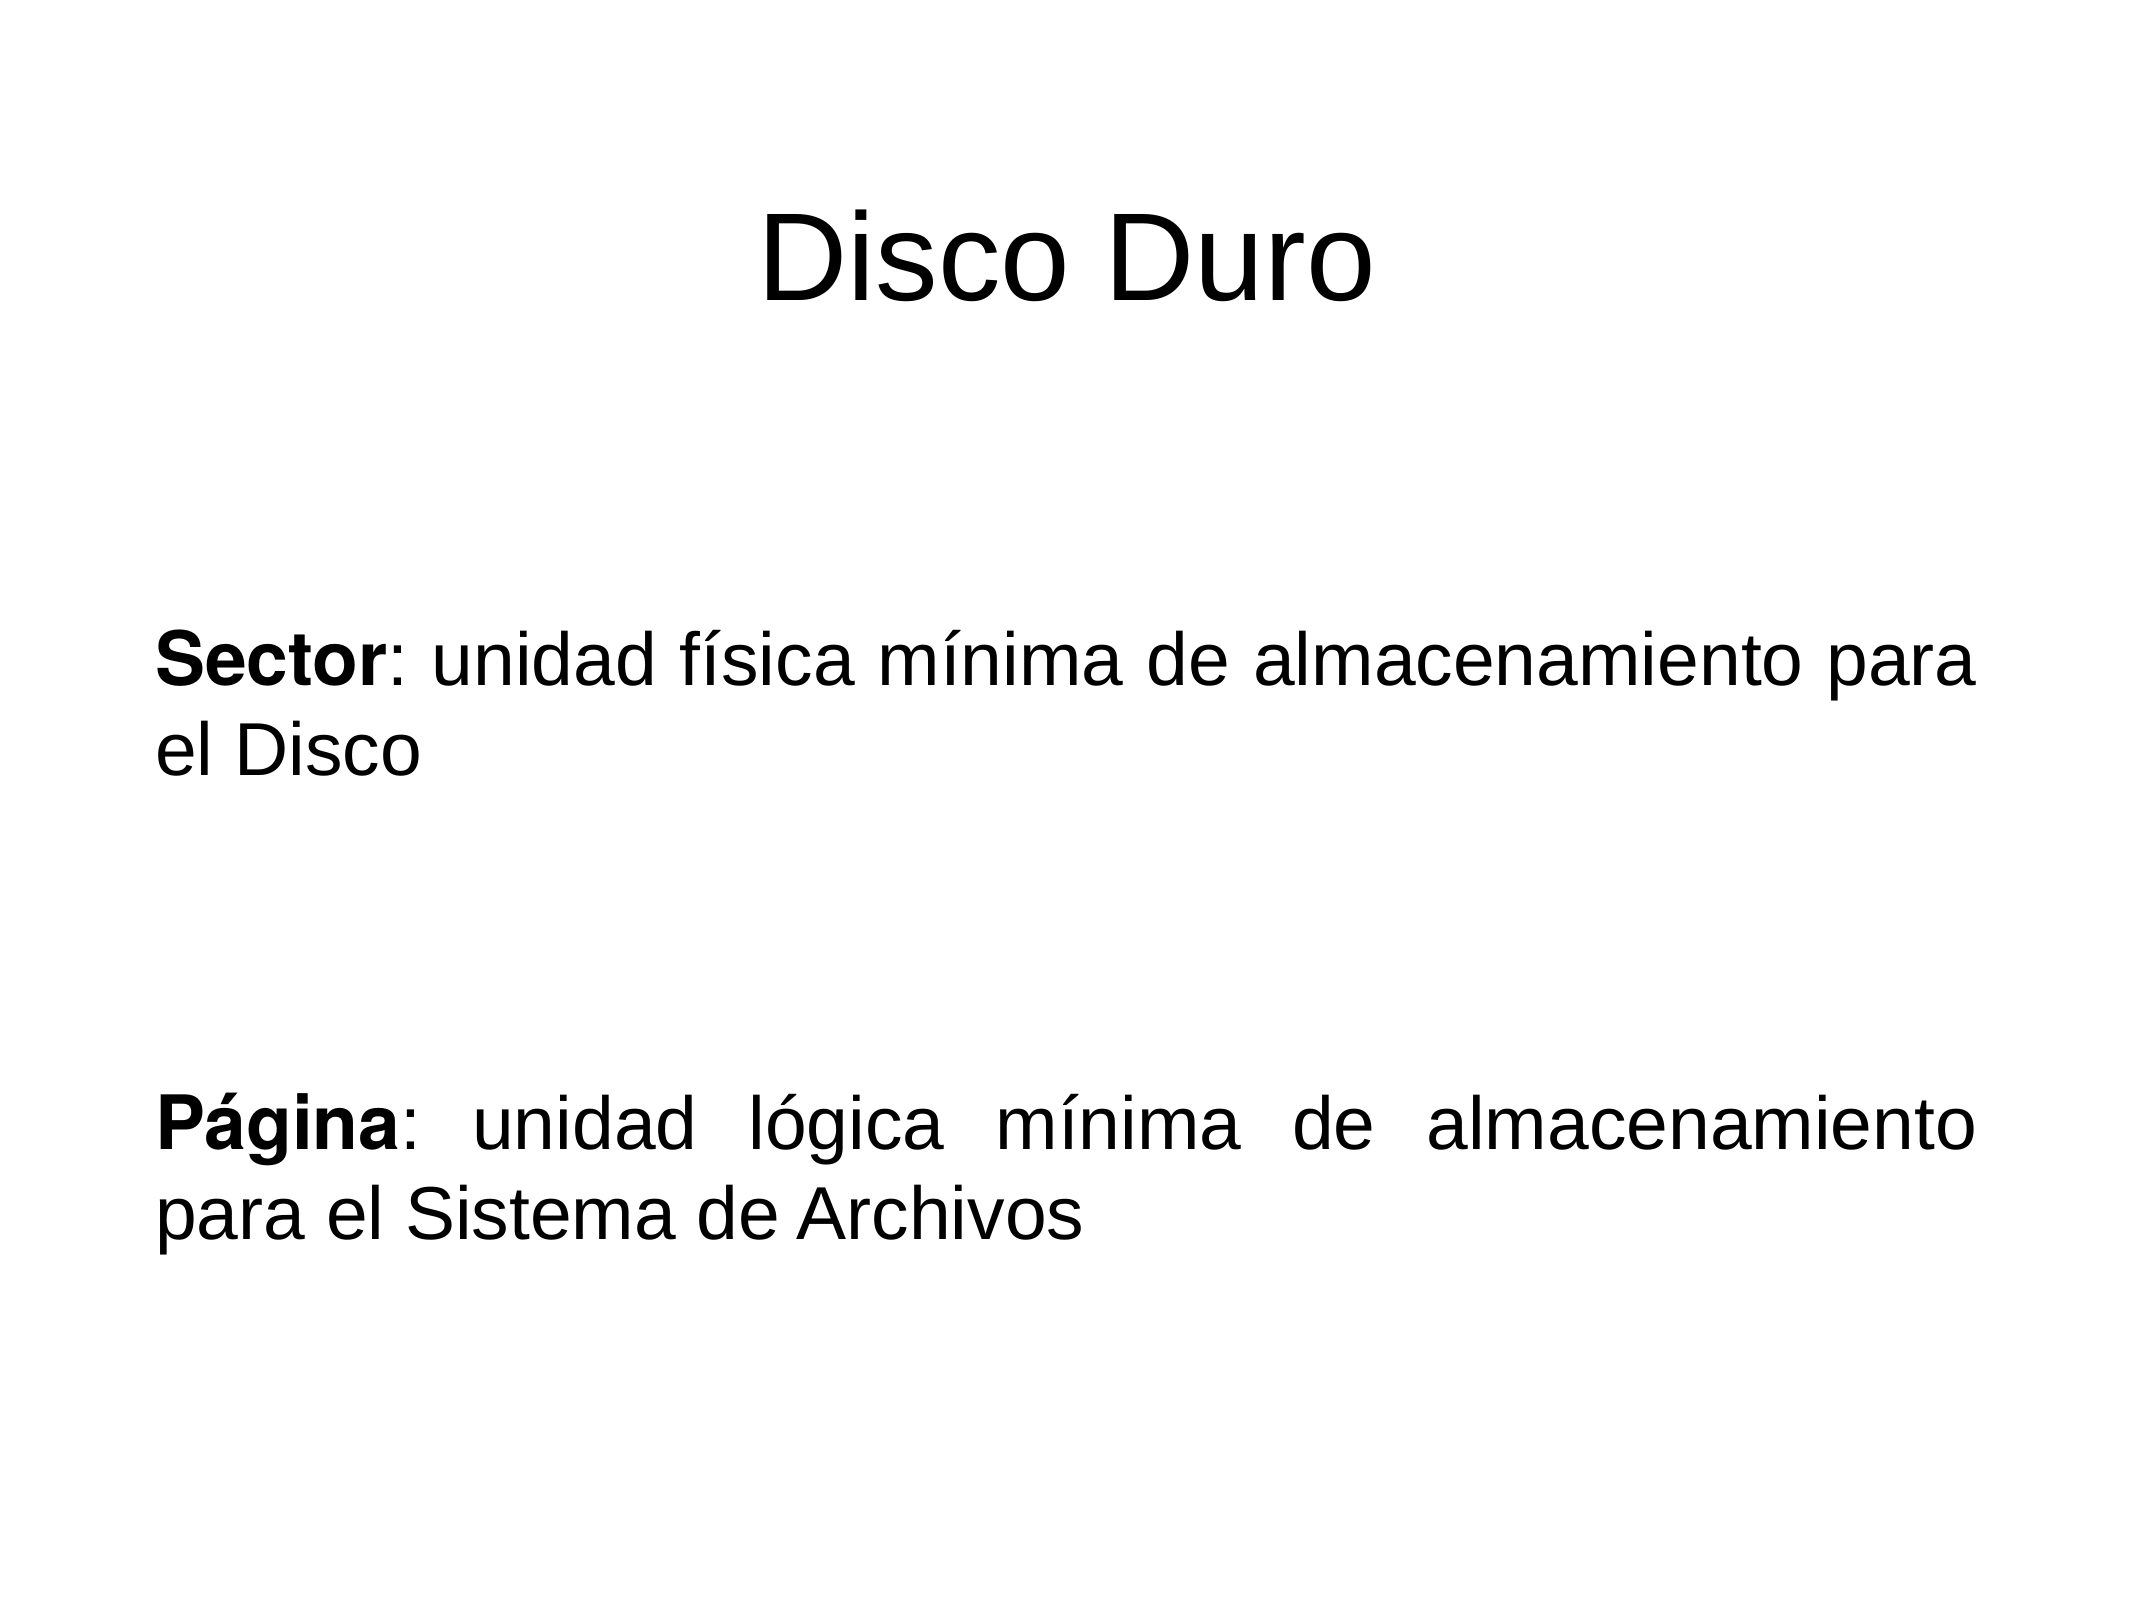

Disco Duro
Sector: unidad física mínima de almacenamiento para el Disco
Página: unidad lógica mínima de almacenamiento para el Sistema de Archivos